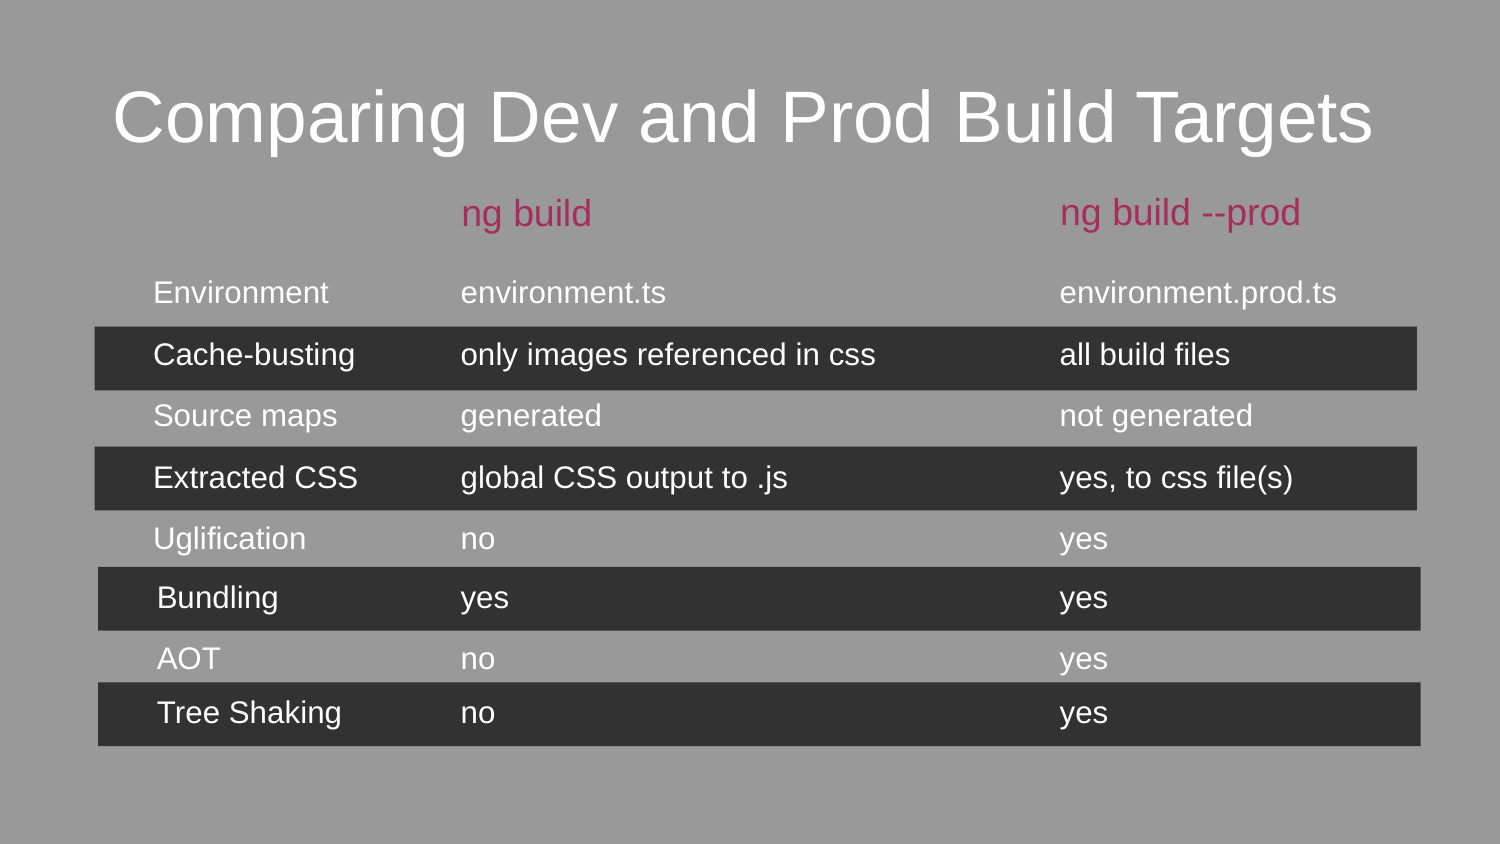

# Comparing Dev and Prod Build Targets
ng build --prod
ng build
Environment
environment.ts
environment.prod.ts

Cache-busting
only images referenced in css
all build files
Source maps
generated
not generated

Extracted CSS
global CSS output to .js
yes, to css file(s)
Uglification
no
yes

Bundling
yes
yes
AOT
no
yes

Tree Shaking
no
yes